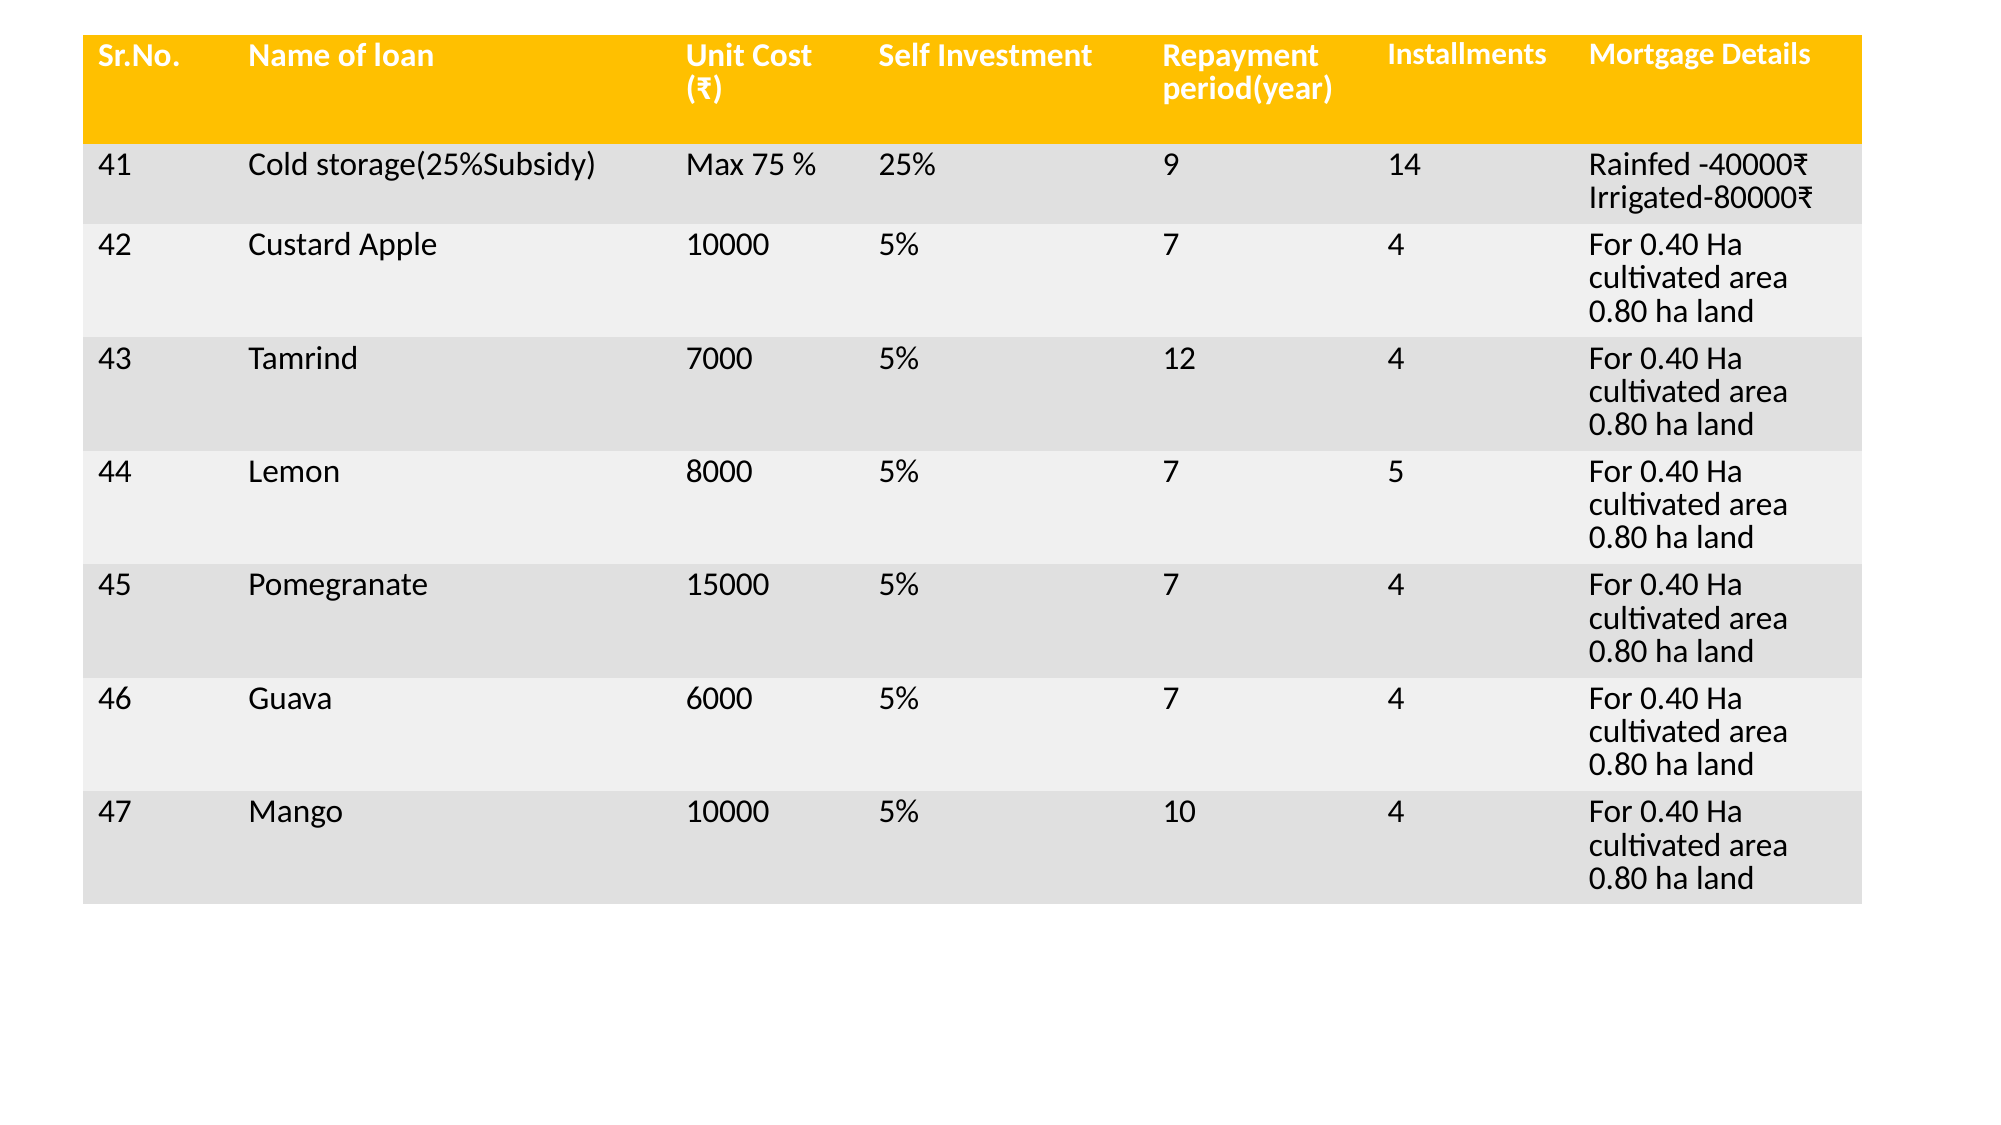

| Sr.No. | Name of loan | Unit Cost (₹) | Self Investment | Repayment period(year) | Installments | Mortgage Details |
| --- | --- | --- | --- | --- | --- | --- |
| 41 | Cold storage(25%Subsidy) | Max 75 % | 25% | 9 | 14 | Rainfed -40000₹ Irrigated-80000₹ |
| 42 | Custard Apple | 10000 | 5% | 7 | 4 | For 0.40 Ha cultivated area 0.80 ha land |
| 43 | Tamrind | 7000 | 5% | 12 | 4 | For 0.40 Ha cultivated area 0.80 ha land |
| 44 | Lemon | 8000 | 5% | 7 | 5 | For 0.40 Ha cultivated area 0.80 ha land |
| 45 | Pomegranate | 15000 | 5% | 7 | 4 | For 0.40 Ha cultivated area 0.80 ha land |
| 46 | Guava | 6000 | 5% | 7 | 4 | For 0.40 Ha cultivated area 0.80 ha land |
| 47 | Mango | 10000 | 5% | 10 | 4 | For 0.40 Ha cultivated area 0.80 ha land |